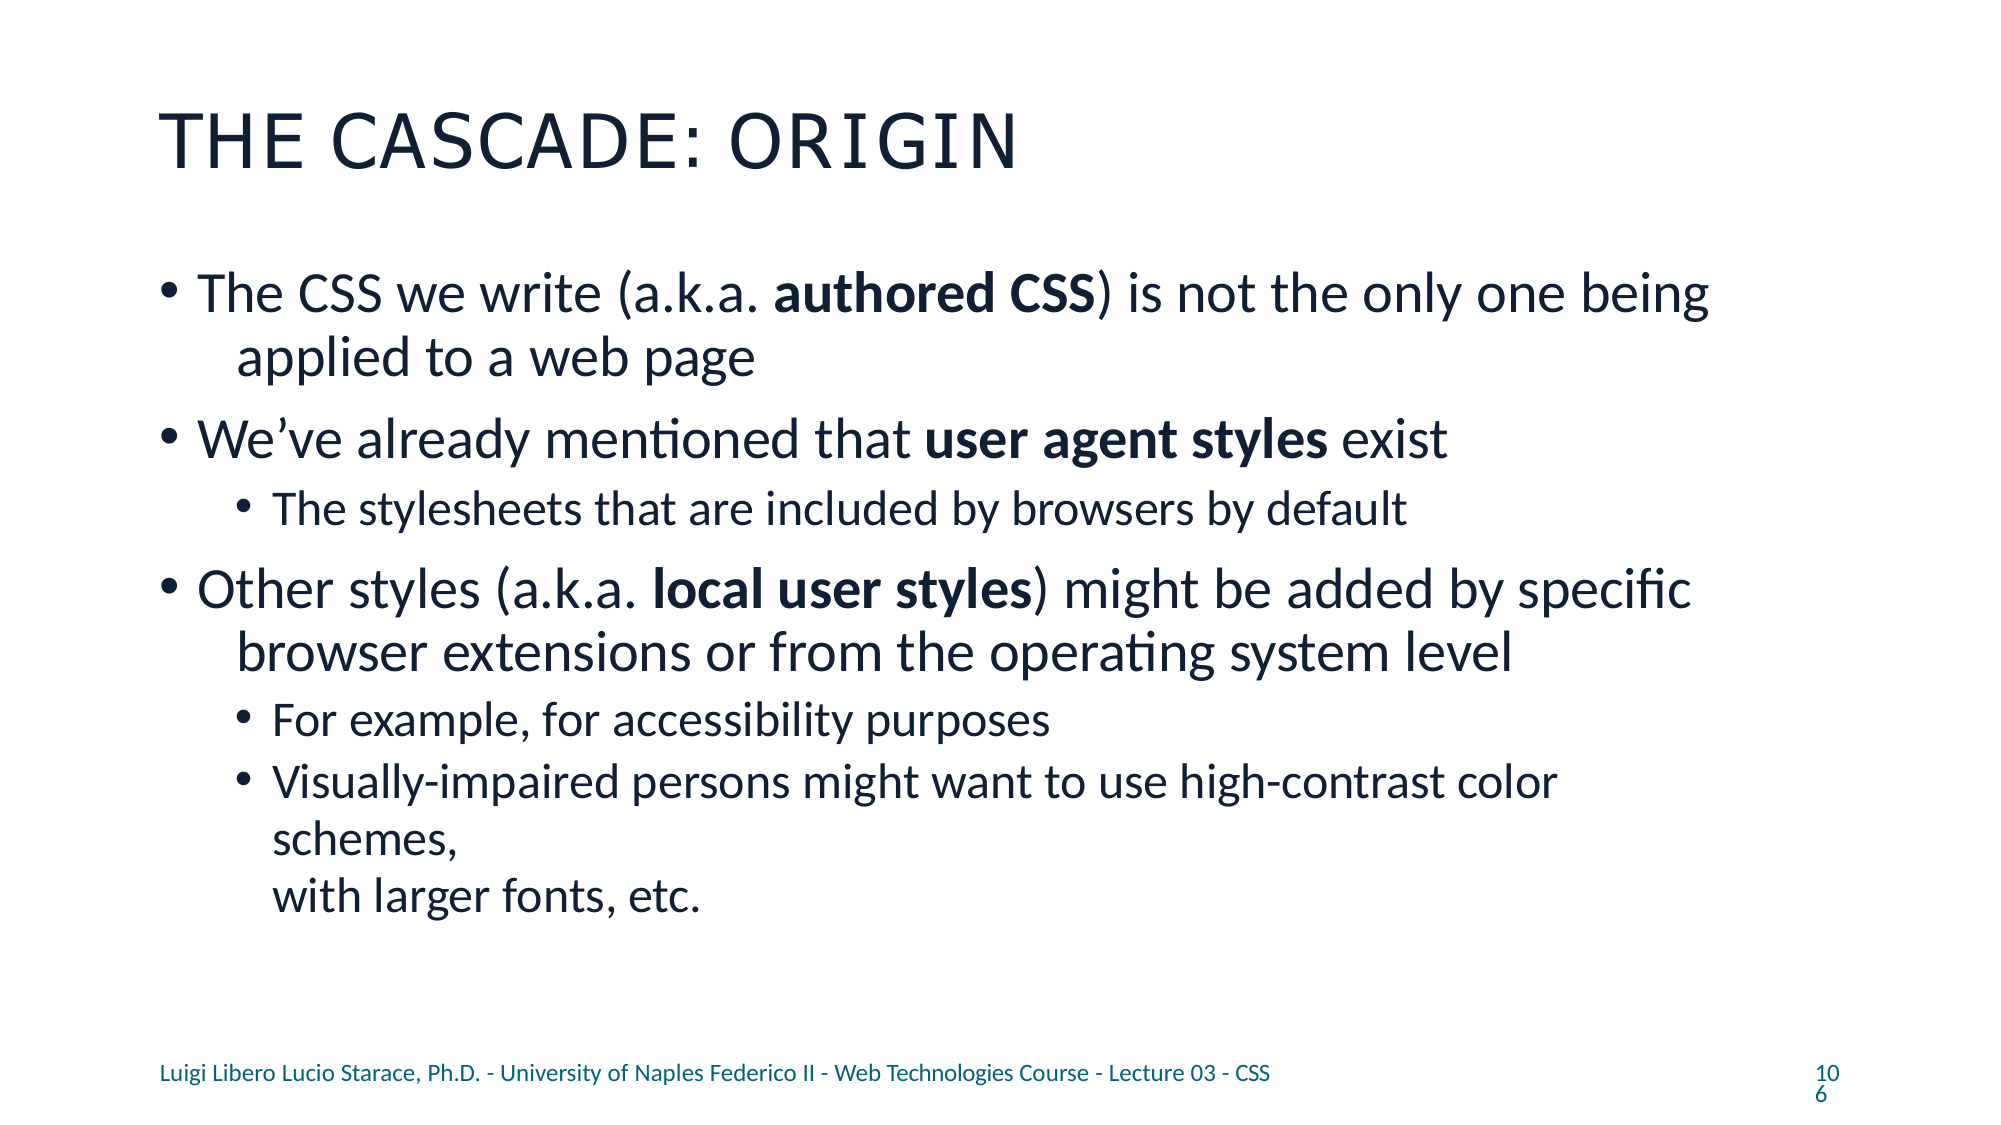

# THE CASCADE: ORIGIN
The CSS we write (a.k.a. authored CSS) is not the only one being 	applied to a web page
We’ve already mentioned that user agent styles exist
The stylesheets that are included by browsers by default
Other styles (a.k.a. local user styles) might be added by specific 	browser extensions or from the operating system level
For example, for accessibility purposes
Visually-impaired persons might want to use high-contrast color schemes,
with larger fonts, etc.
Luigi Libero Lucio Starace, Ph.D. - University of Naples Federico II - Web Technologies Course - Lecture 03 - CSS
106